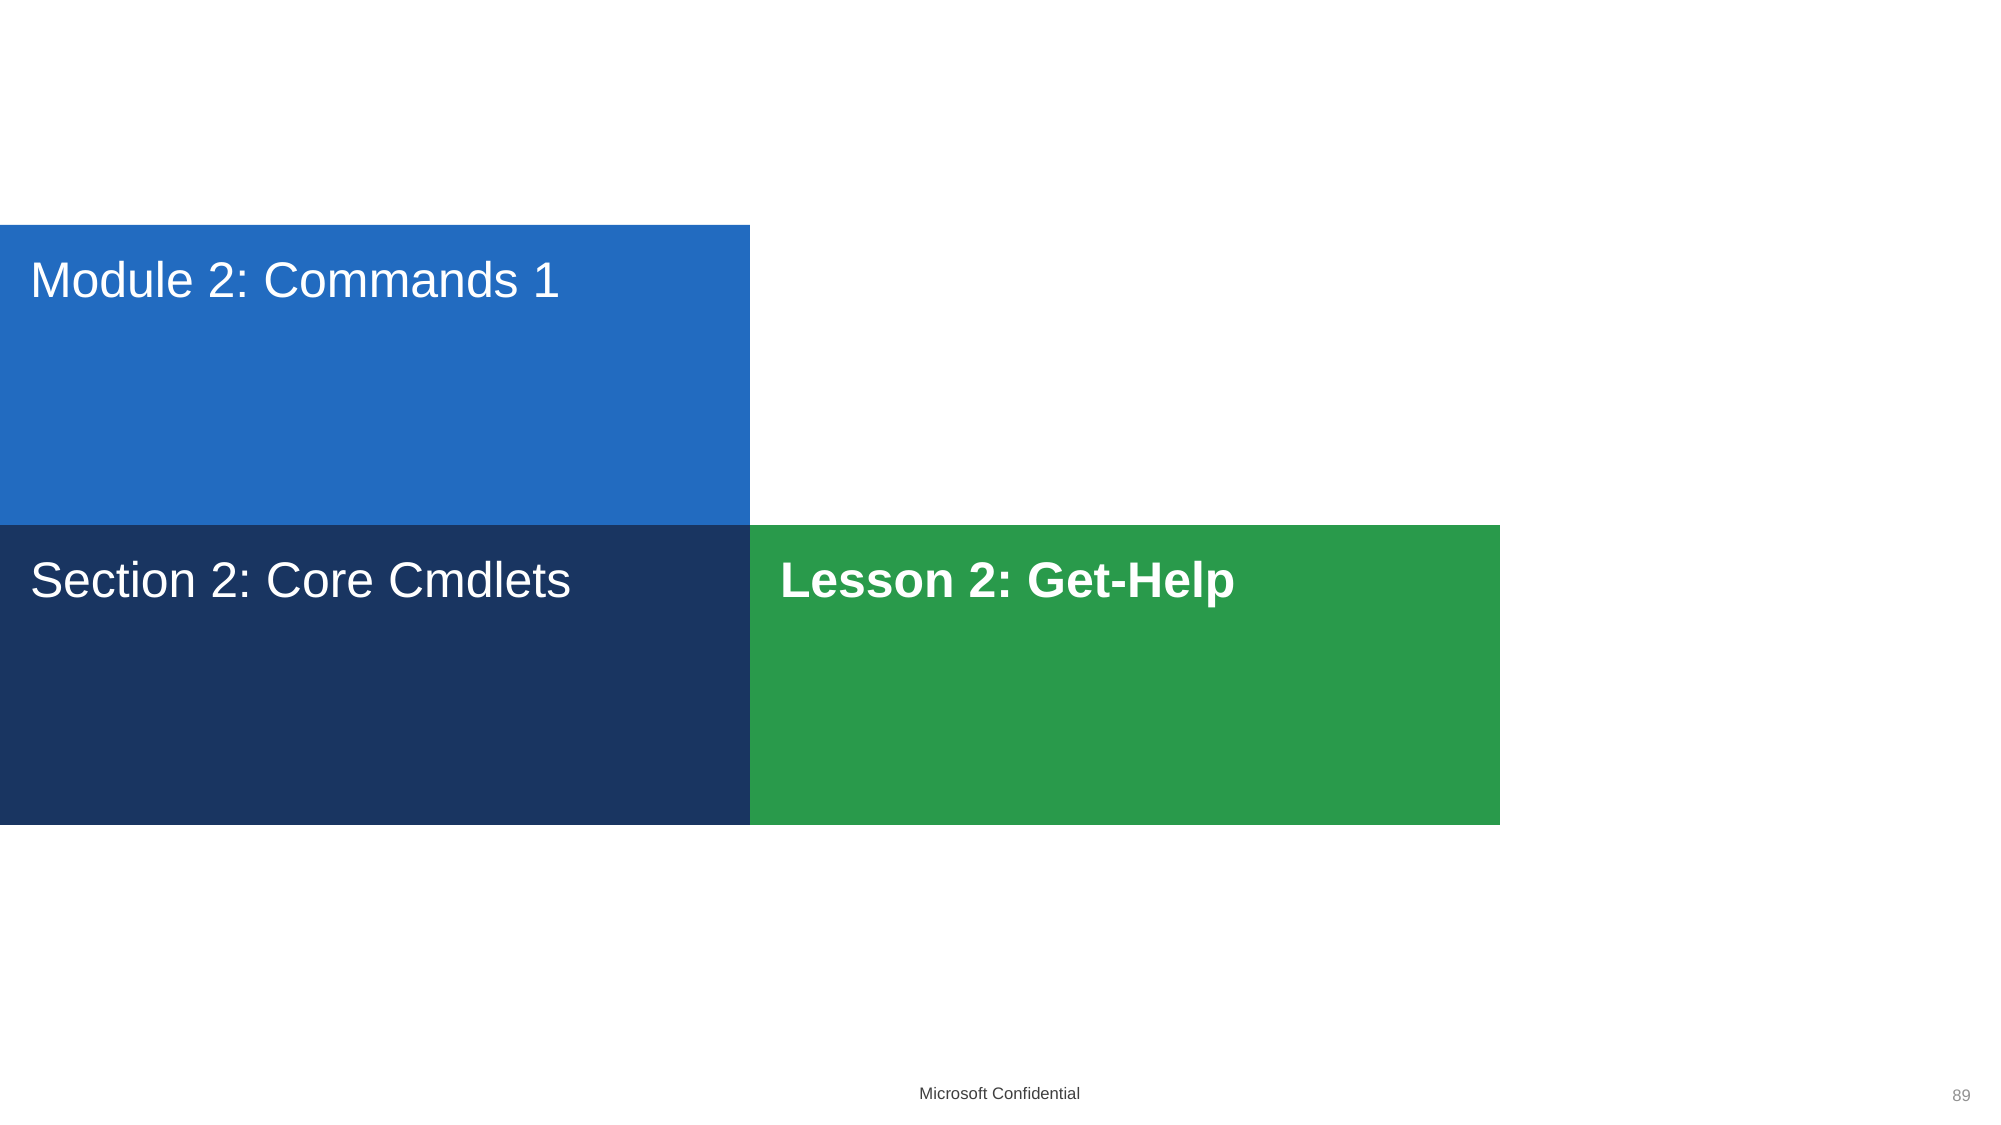

# Module 2: Commands 1
Section 2: Core Cmdlets
Lesson 2: Get-Help
89